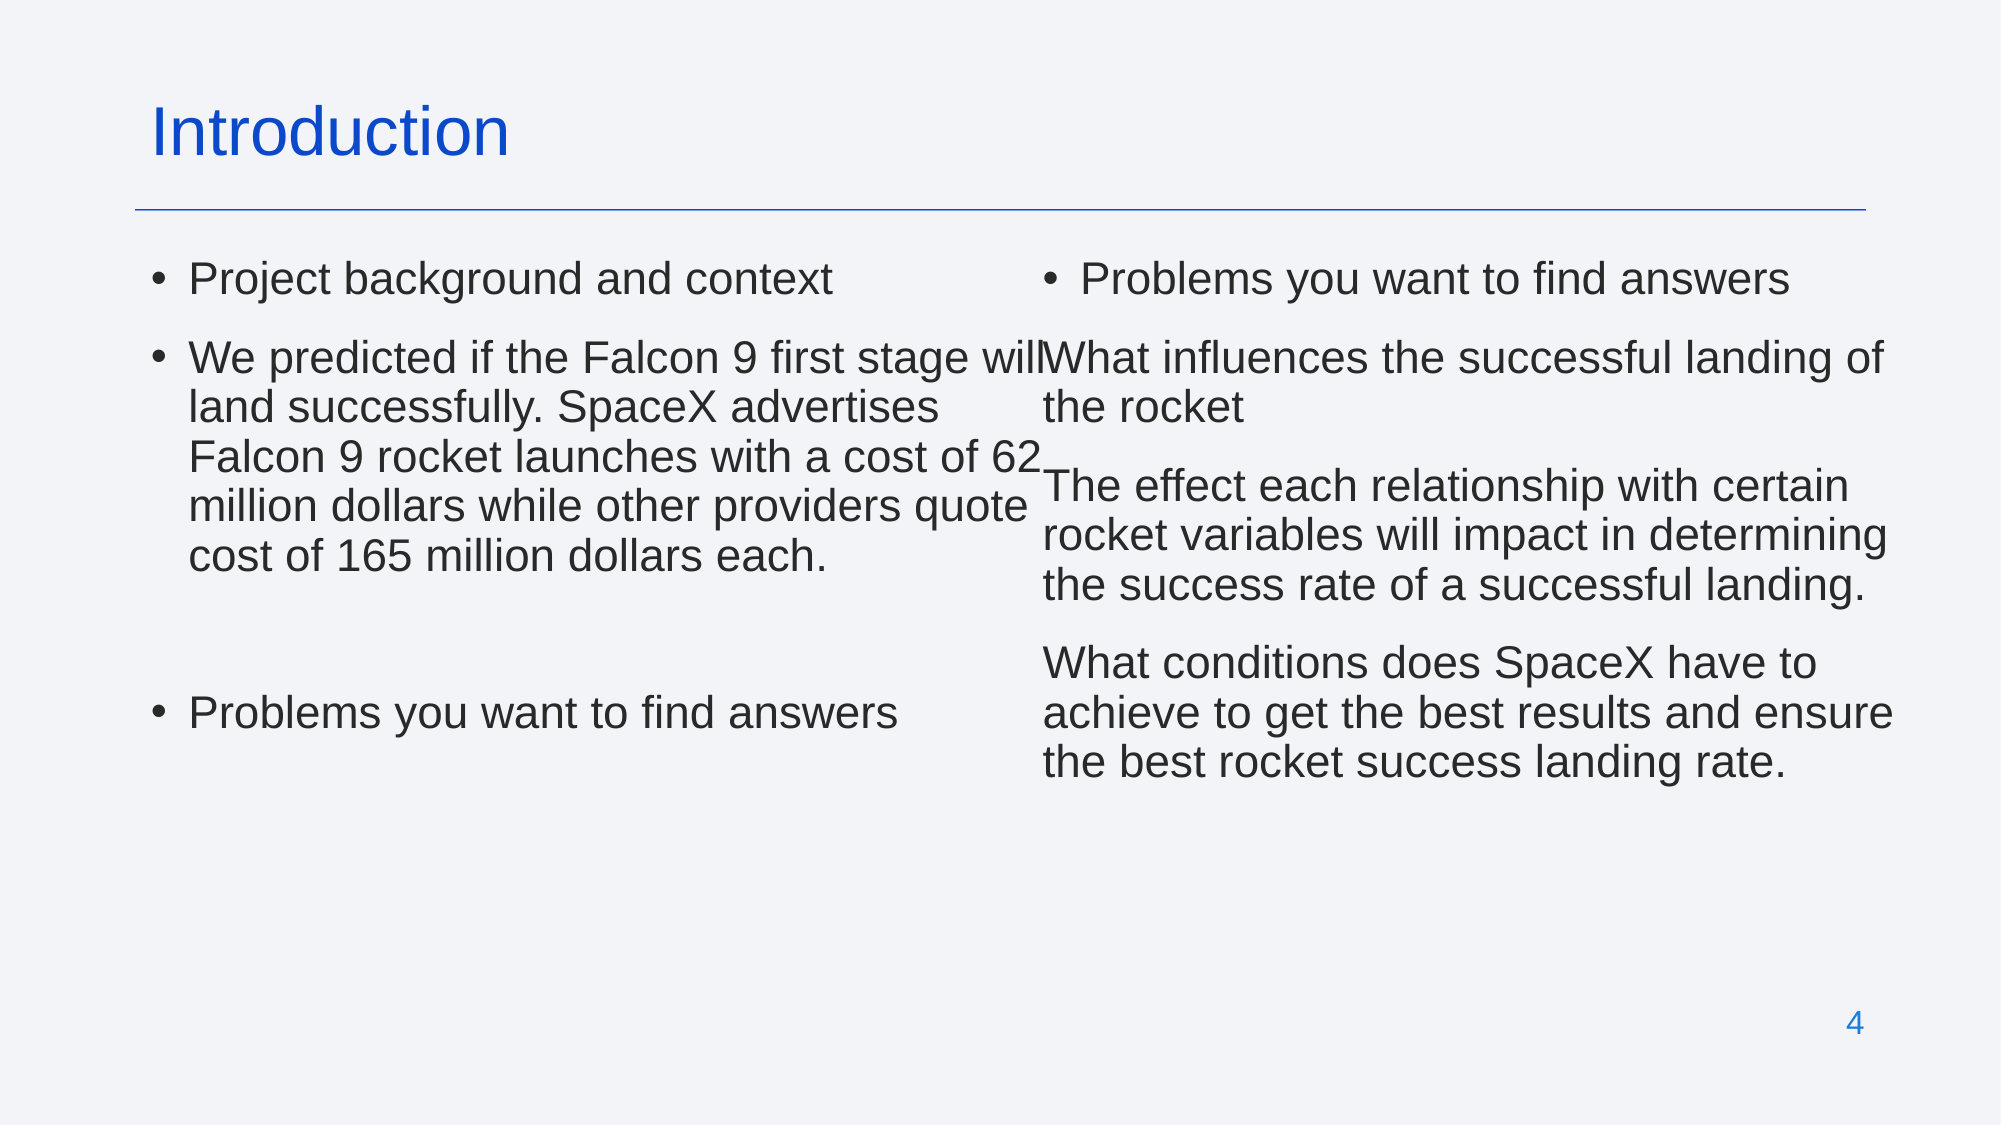

Introduction
Project background and context
We predicted if the Falcon 9 first stage will land successfully. SpaceX advertises Falcon 9 rocket launches with a cost of 62 million dollars while other providers quote cost of 165 million dollars each.

Problems you want to find answers

Problems you want to find answers
What influences the successful landing of the rocket
The effect each relationship with certain rocket variables will impact in determining the success rate of a successful landing.
What conditions does SpaceX have to achieve to get the best results and ensure the best rocket success landing rate.

4